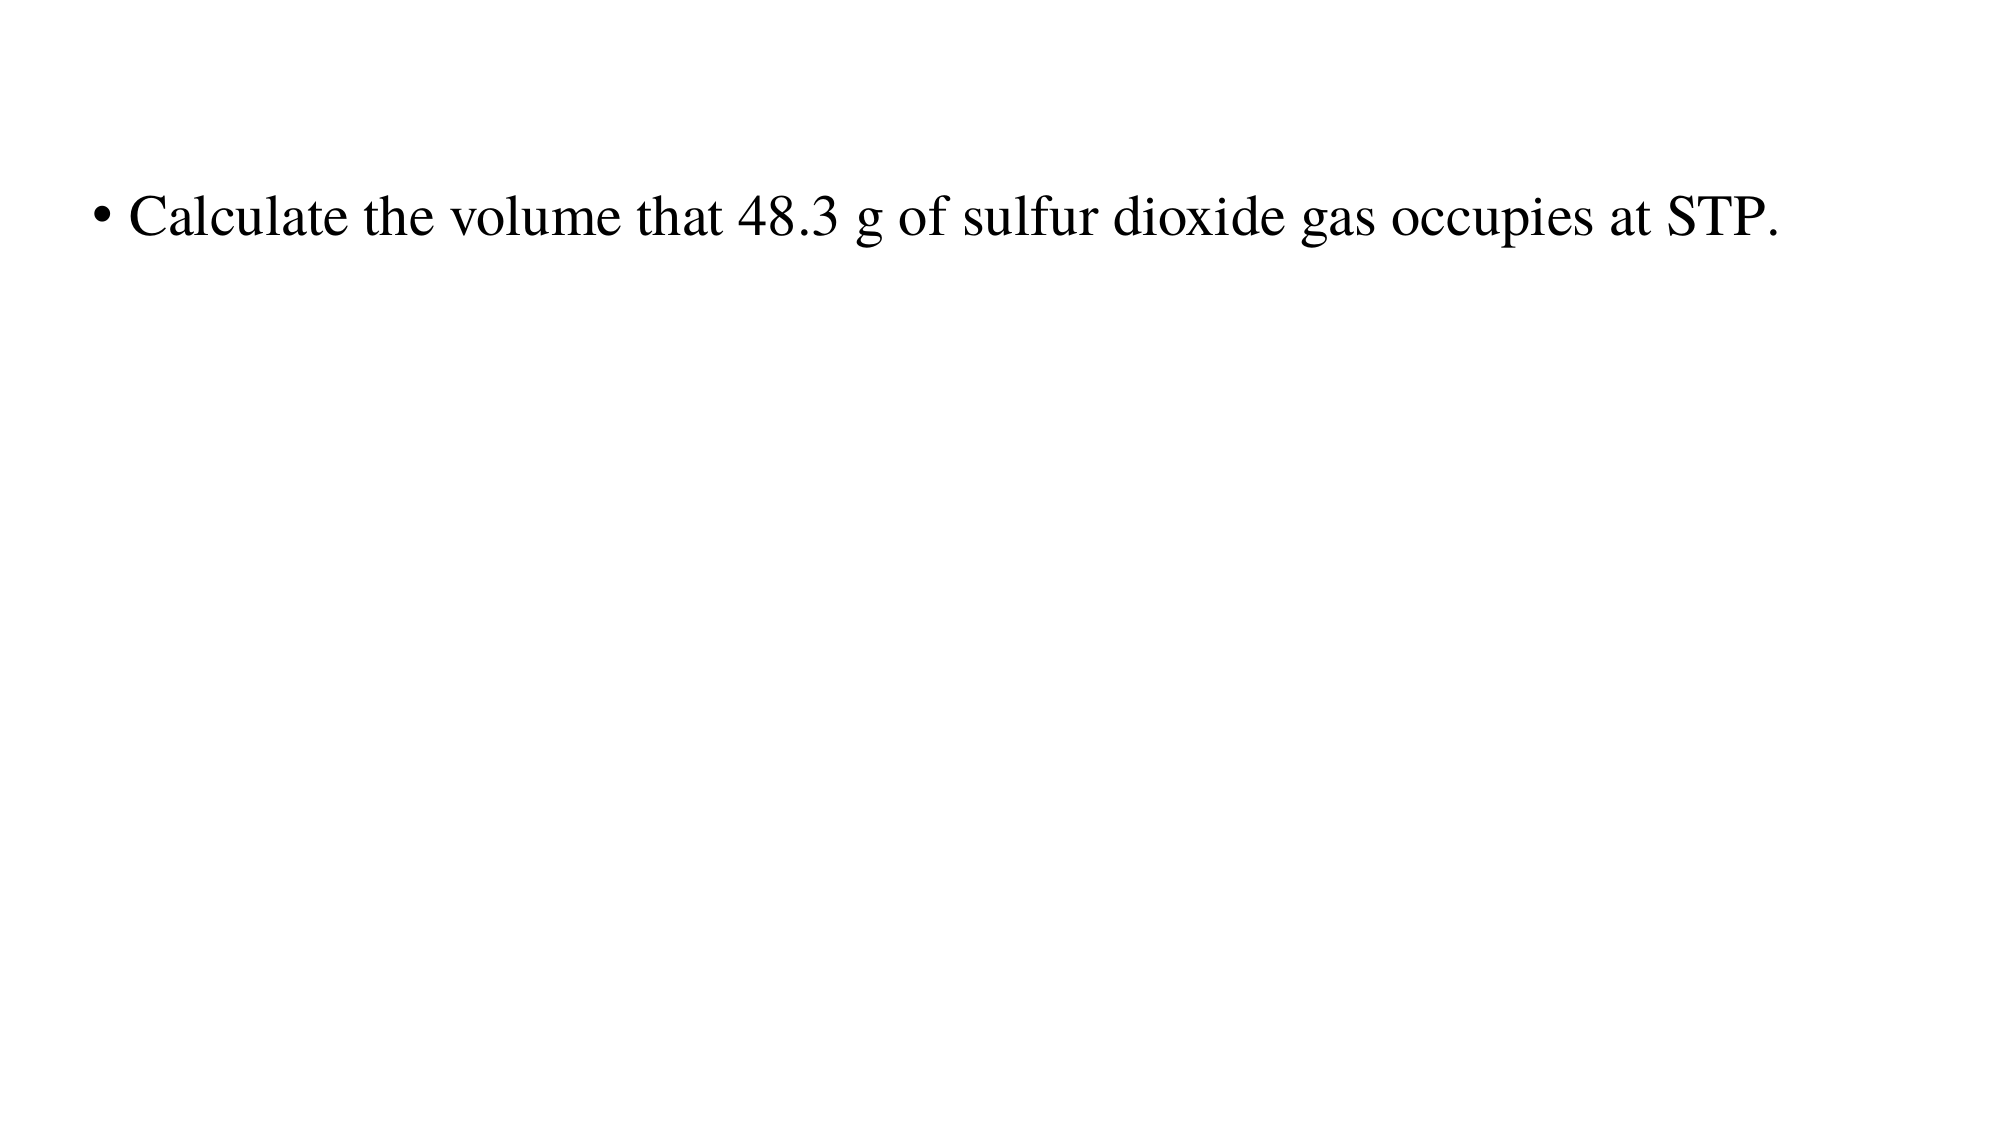

#
Calculate the volume that 48.3 g of sulfur dioxide gas occupies at STP.